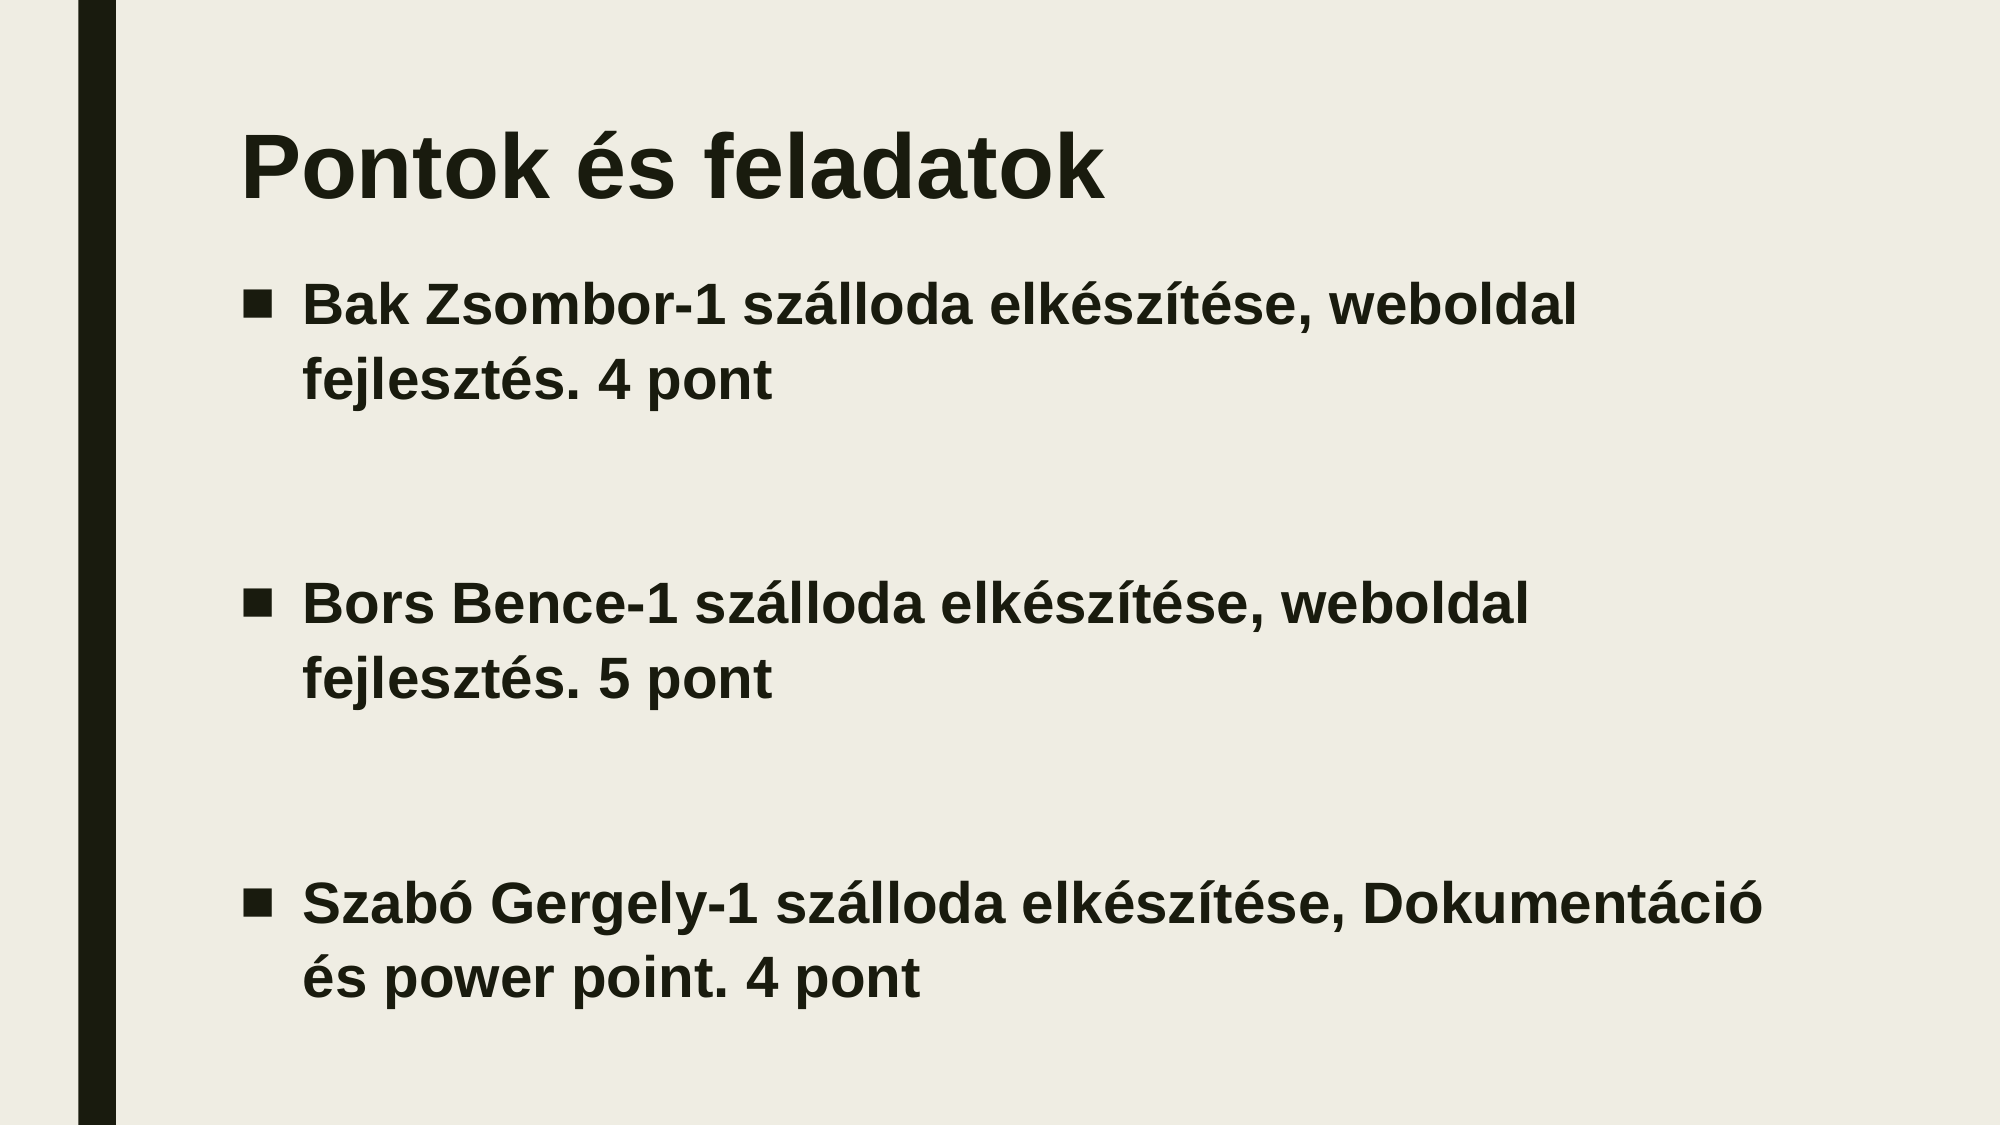

# Pontok és feladatok
Bak Zsombor-1 szálloda elkészítése, weboldal fejlesztés. 4 pont

Bors Bence-1 szálloda elkészítése, weboldal fejlesztés. 5 pont

Szabó Gergely-1 szálloda elkészítése, Dokumentáció és power point. 4 pont